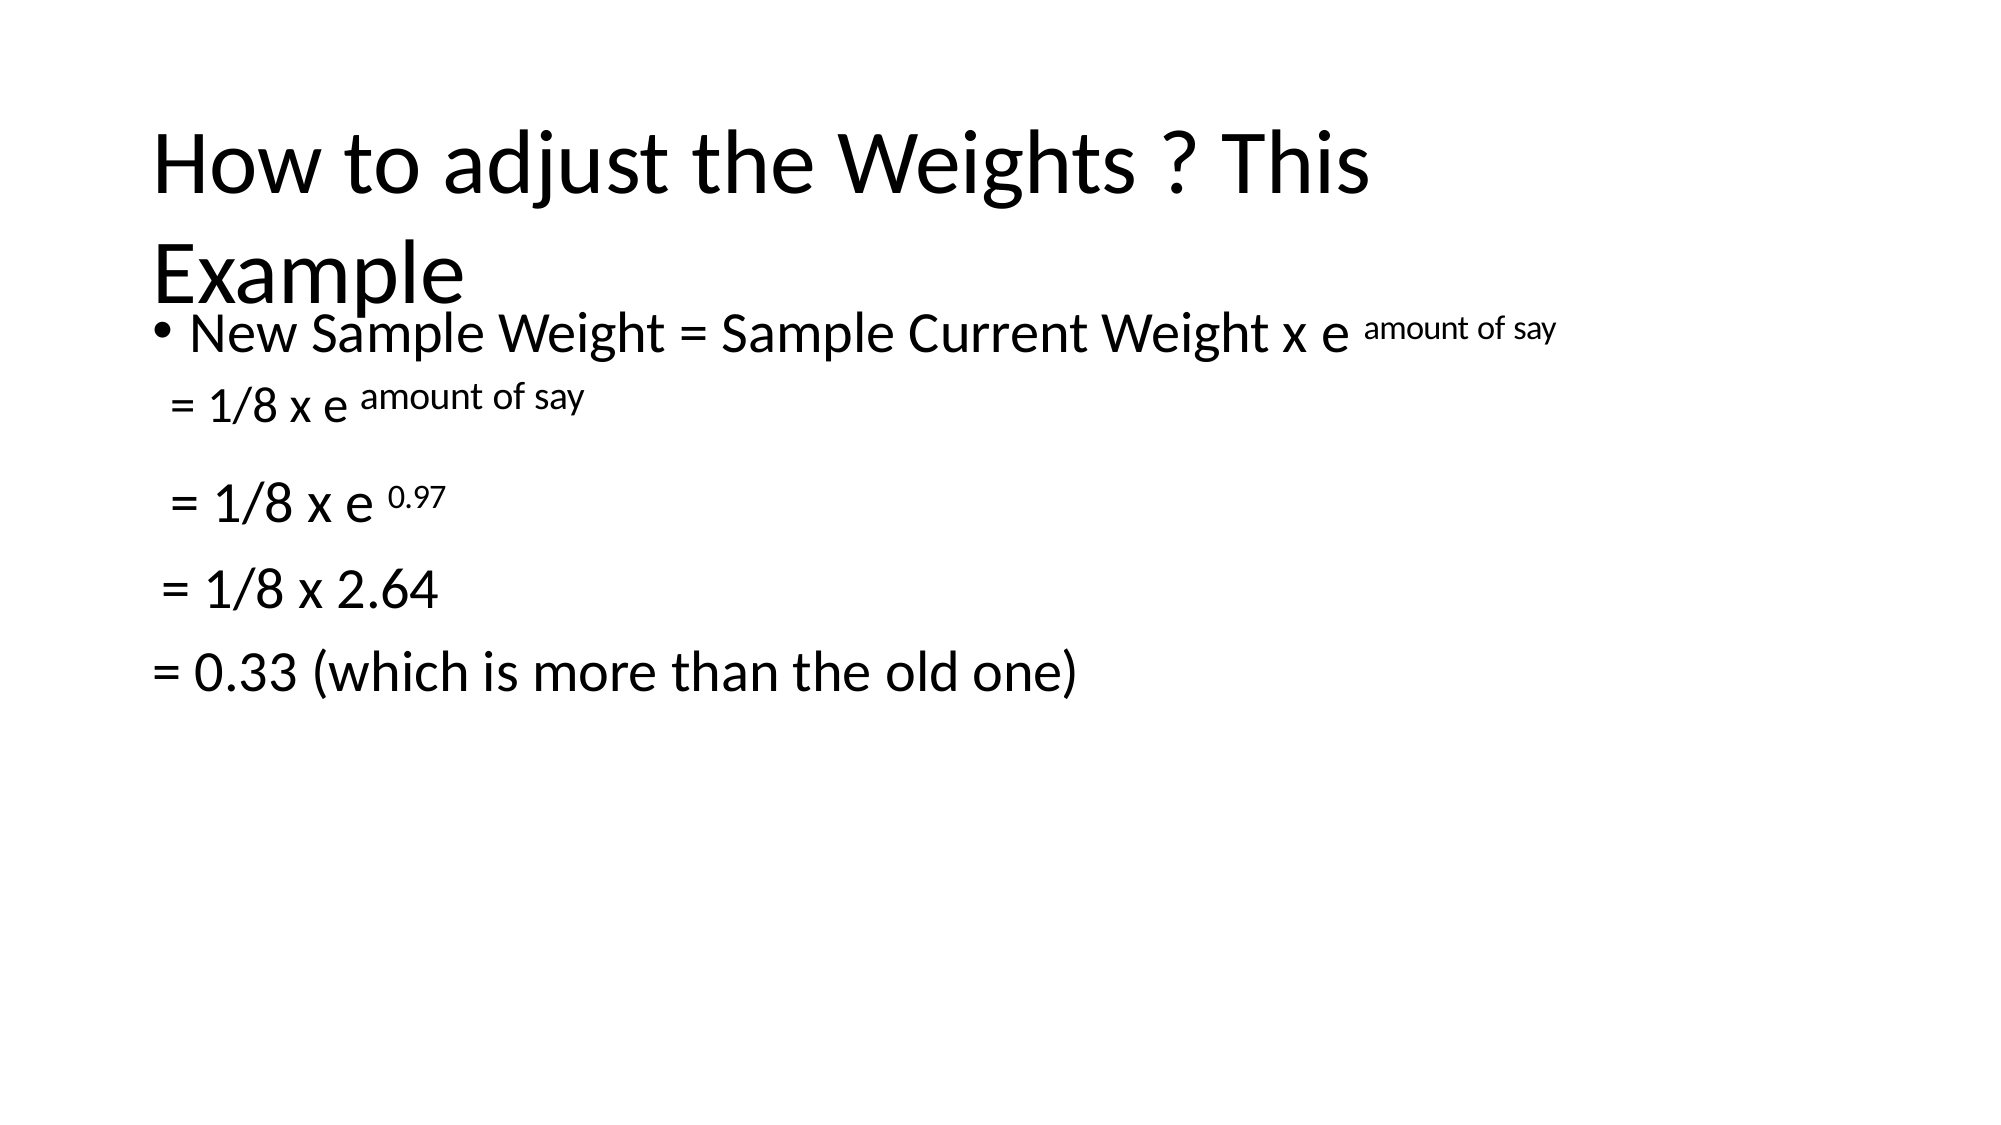

# How to adjust the Weights ? This Example
New Sample Weight = Sample Current Weight x e amount of say
= 1/8 x e amount of say
= 1/8 x e 0.97
= 1/8 x 2.64
= 0.33 (which is more than the old one)